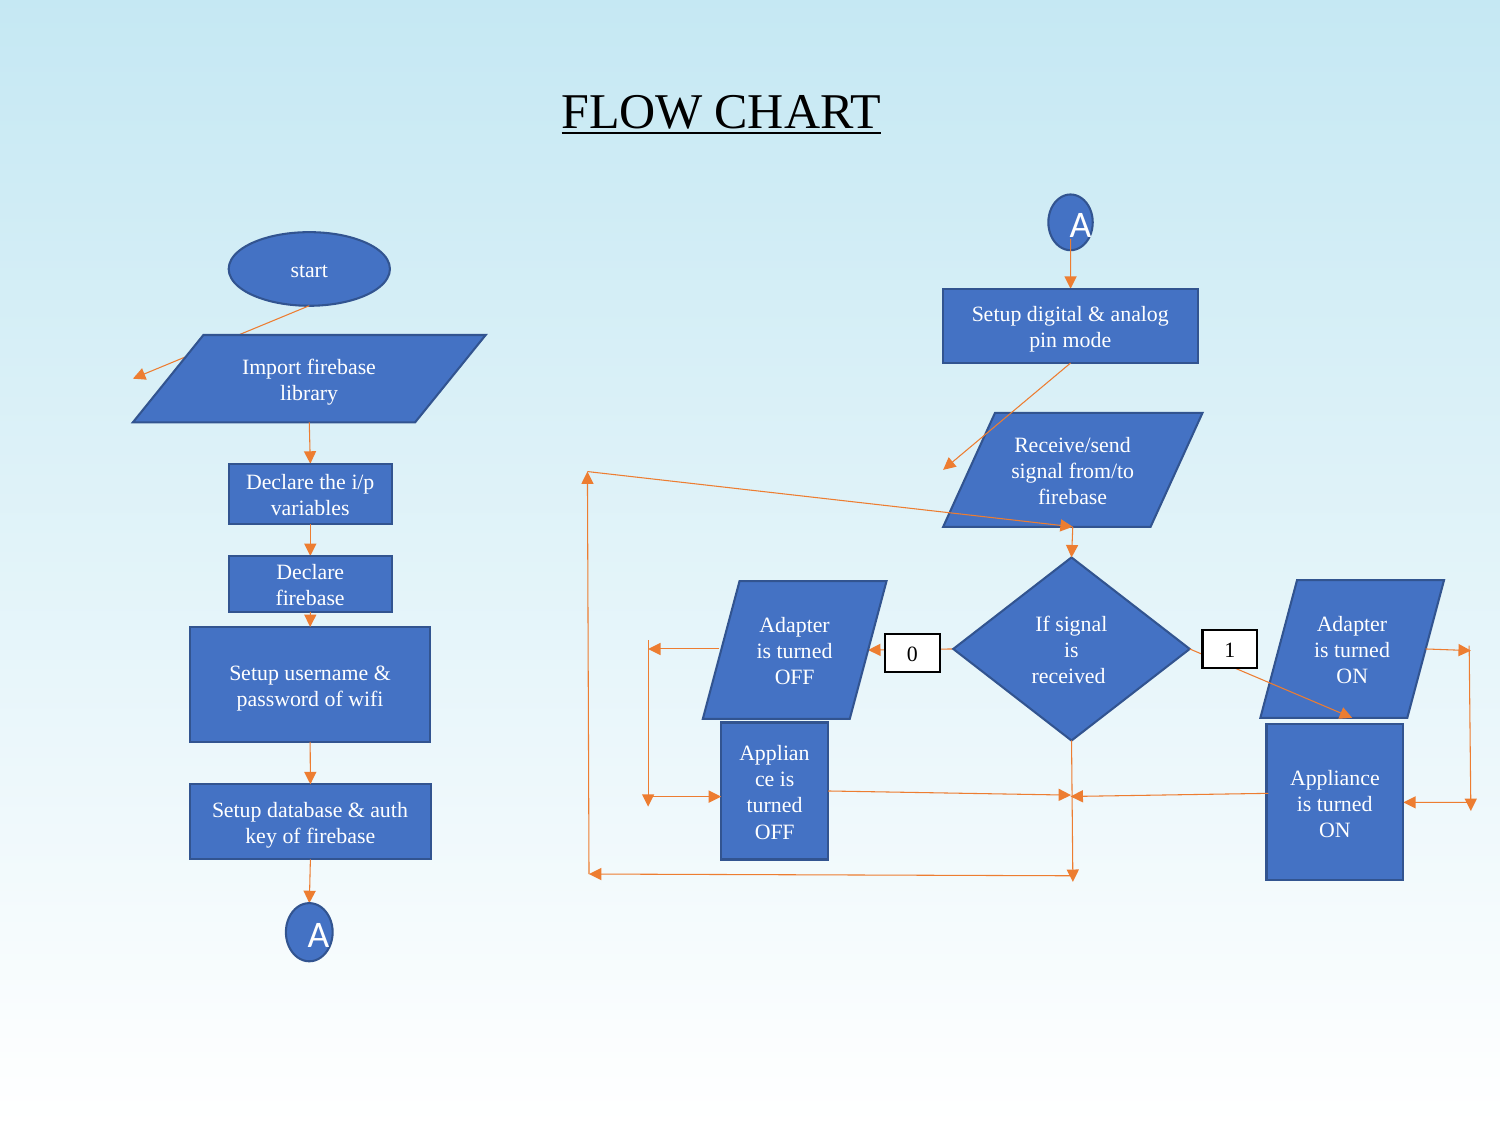

# FLOW CHART
A
start
Setup digital & analog pin mode
Import firebase library
Receive/send signal from/to firebase
Declare the i/p variables
Declare firebase
If signal is received
Adapter is turned ON
Adapter is turned OFF
Setup username & password of wifi
1
0
Appliance is turned OFF
Appliance is turned ON
Setup database & auth key of firebase
A
33